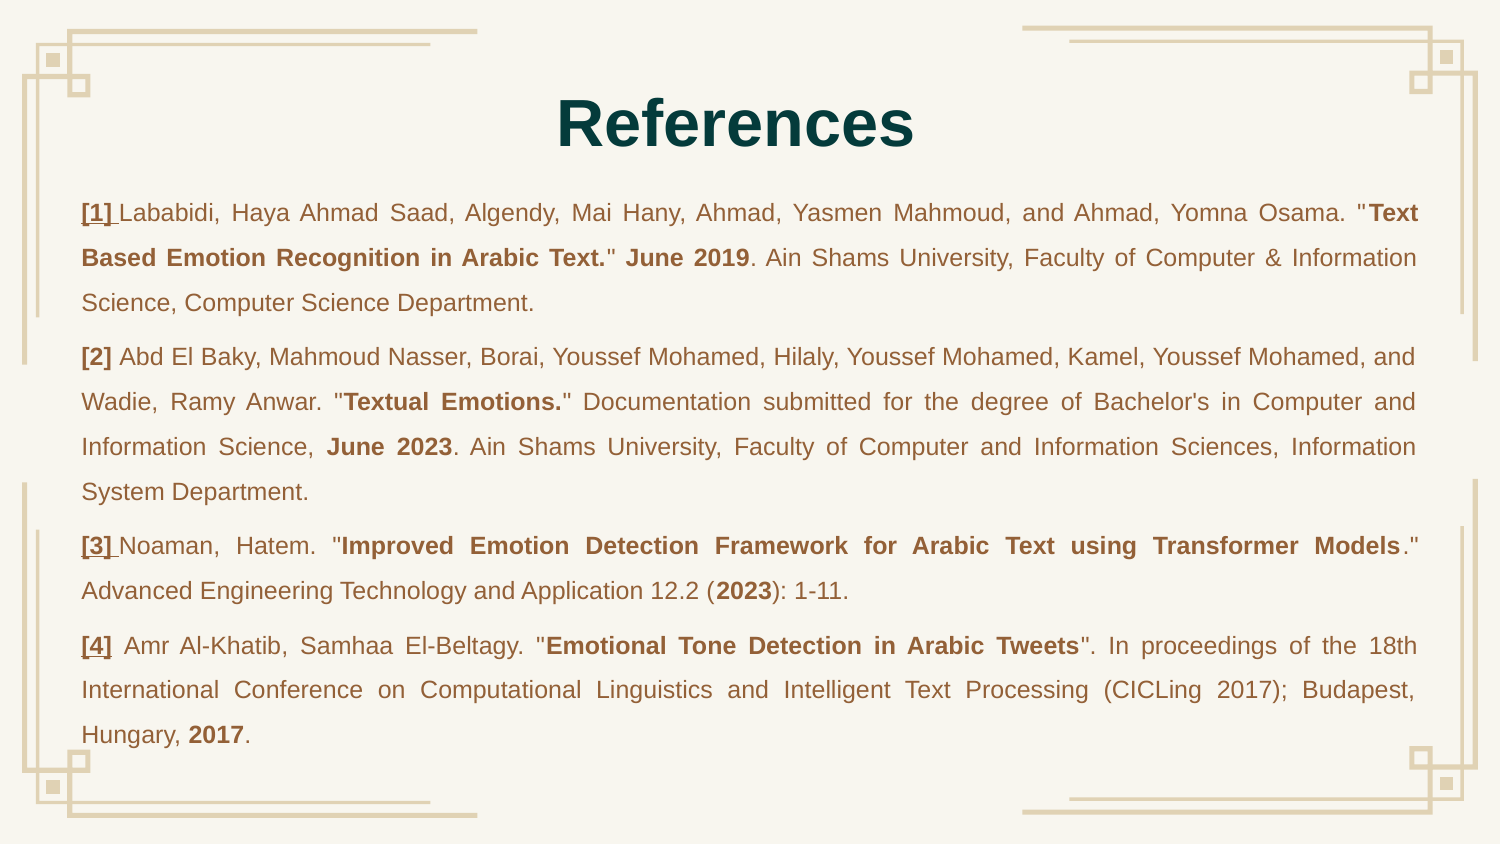

# References
[1] Lababidi, Haya Ahmad Saad, Algendy, Mai Hany, Ahmad, Yasmen Mahmoud, and Ahmad, Yomna Osama. "Text Based Emotion Recognition in Arabic Text." June 2019. Ain Shams University, Faculty of Computer & Information Science, Computer Science Department.
[2] Abd El Baky, Mahmoud Nasser, Borai, Youssef Mohamed, Hilaly, Youssef Mohamed, Kamel, Youssef Mohamed, and Wadie, Ramy Anwar. "Textual Emotions." Documentation submitted for the degree of Bachelor's in Computer and Information Science, June 2023. Ain Shams University, Faculty of Computer and Information Sciences, Information System Department.
[3] Noaman, Hatem. "Improved Emotion Detection Framework for Arabic Text using Transformer Models." Advanced Engineering Technology and Application 12.2 (2023): 1-11.‏
[4] Amr Al-Khatib, Samhaa El-Beltagy. "Emotional Tone Detection in Arabic Tweets". In proceedings of the 18th International Conference on Computational Linguistics and Intelligent Text Processing (CICLing 2017); Budapest, Hungary, 2017.